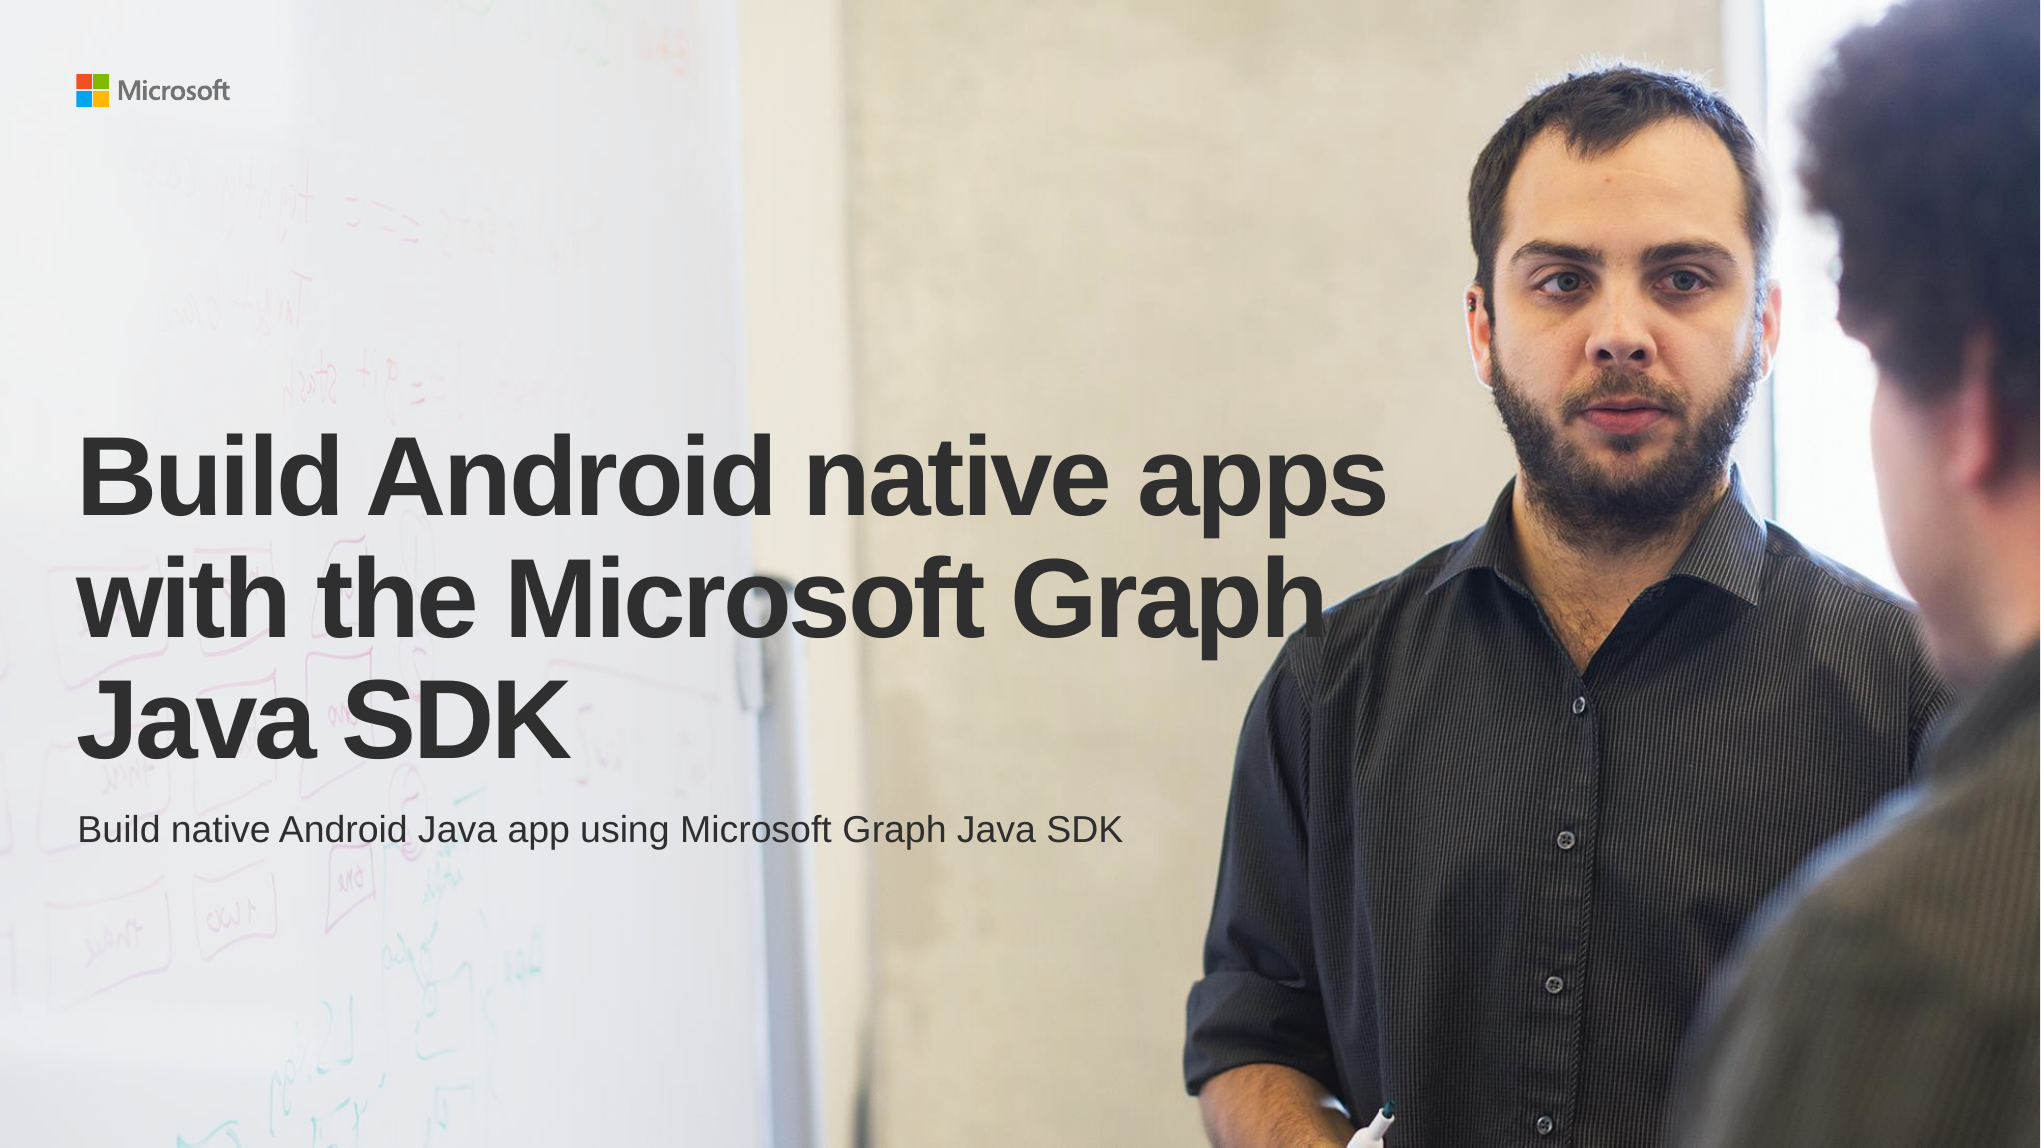

# Build Android native apps with the Microsoft Graph Java SDK
Build native Android Java app using Microsoft Graph Java SDK